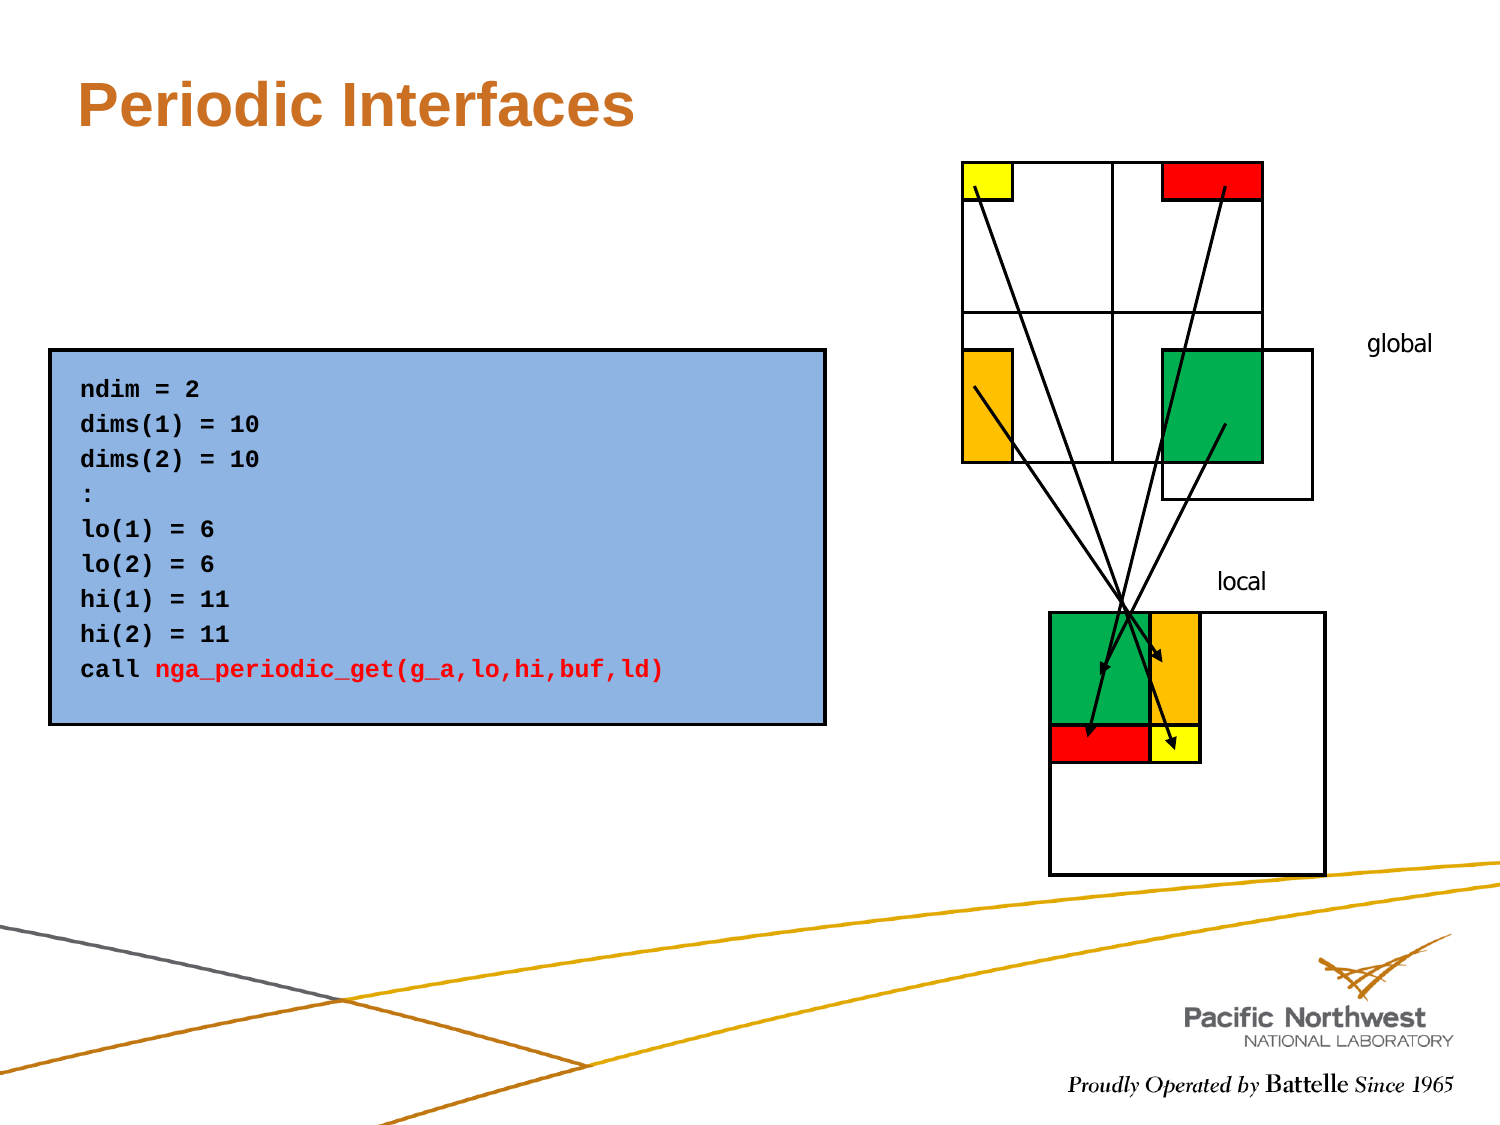

# Periodic Interfaces

global
ndim = 2
dims(1) = 10
dims(2) = 10
:
lo(1) = 6
lo(2) = 6
hi(1) = 11
hi(2) = 11
call nga_periodic_get(g_a,lo,hi,buf,ld)

local